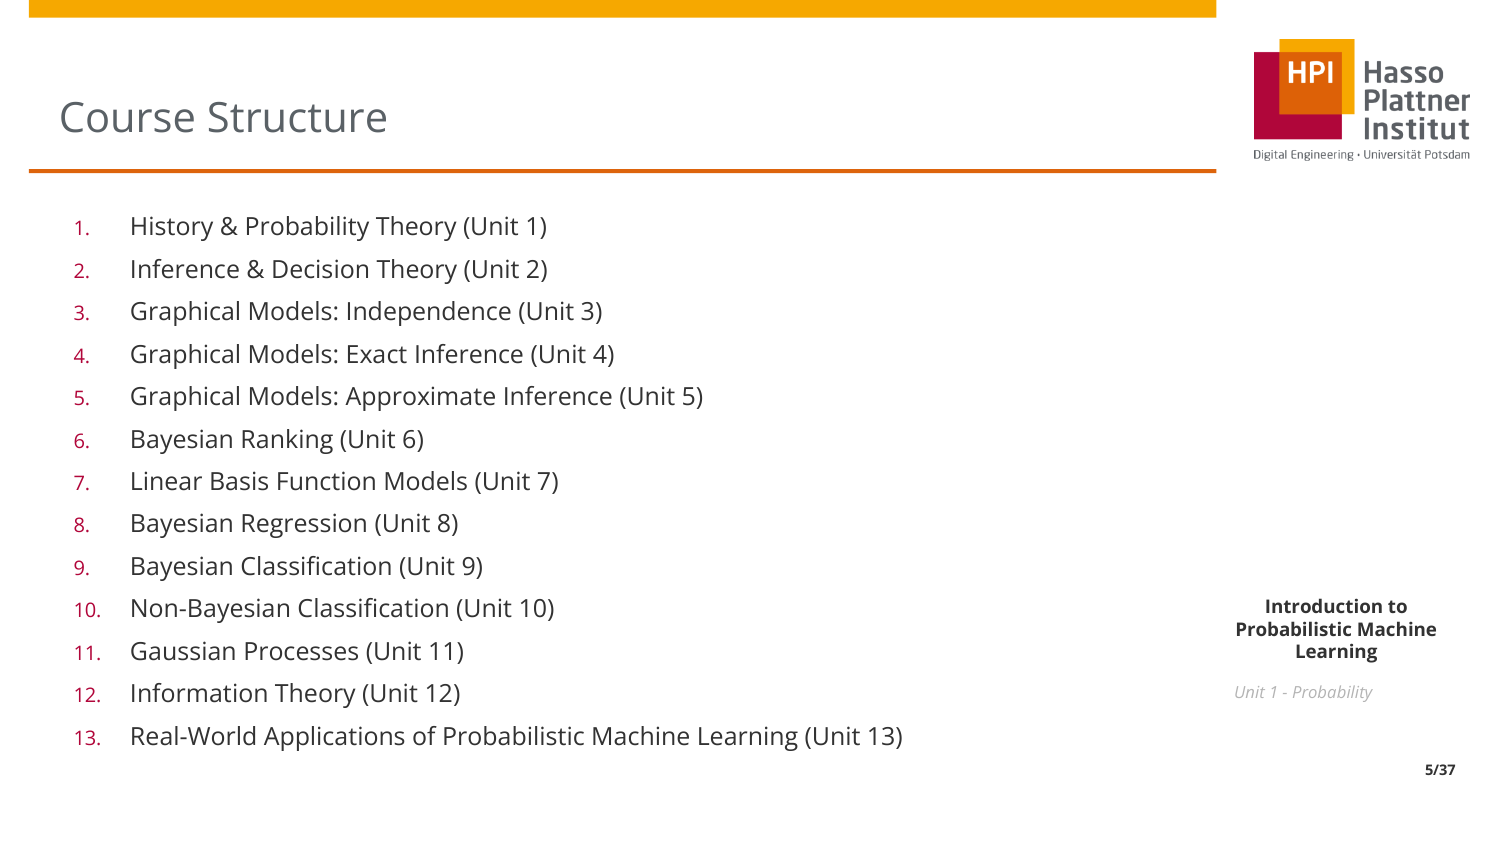

# Course Structure
History & Probability Theory (Unit 1)
Inference & Decision Theory (Unit 2)
Graphical Models: Independence (Unit 3)
Graphical Models: Exact Inference (Unit 4)
Graphical Models: Approximate Inference (Unit 5)
Bayesian Ranking (Unit 6)
Linear Basis Function Models (Unit 7)
Bayesian Regression (Unit 8)
Bayesian Classification (Unit 9)
Non-Bayesian Classification (Unit 10)
Gaussian Processes (Unit 11)
Information Theory (Unit 12)
Real-World Applications of Probabilistic Machine Learning (Unit 13)